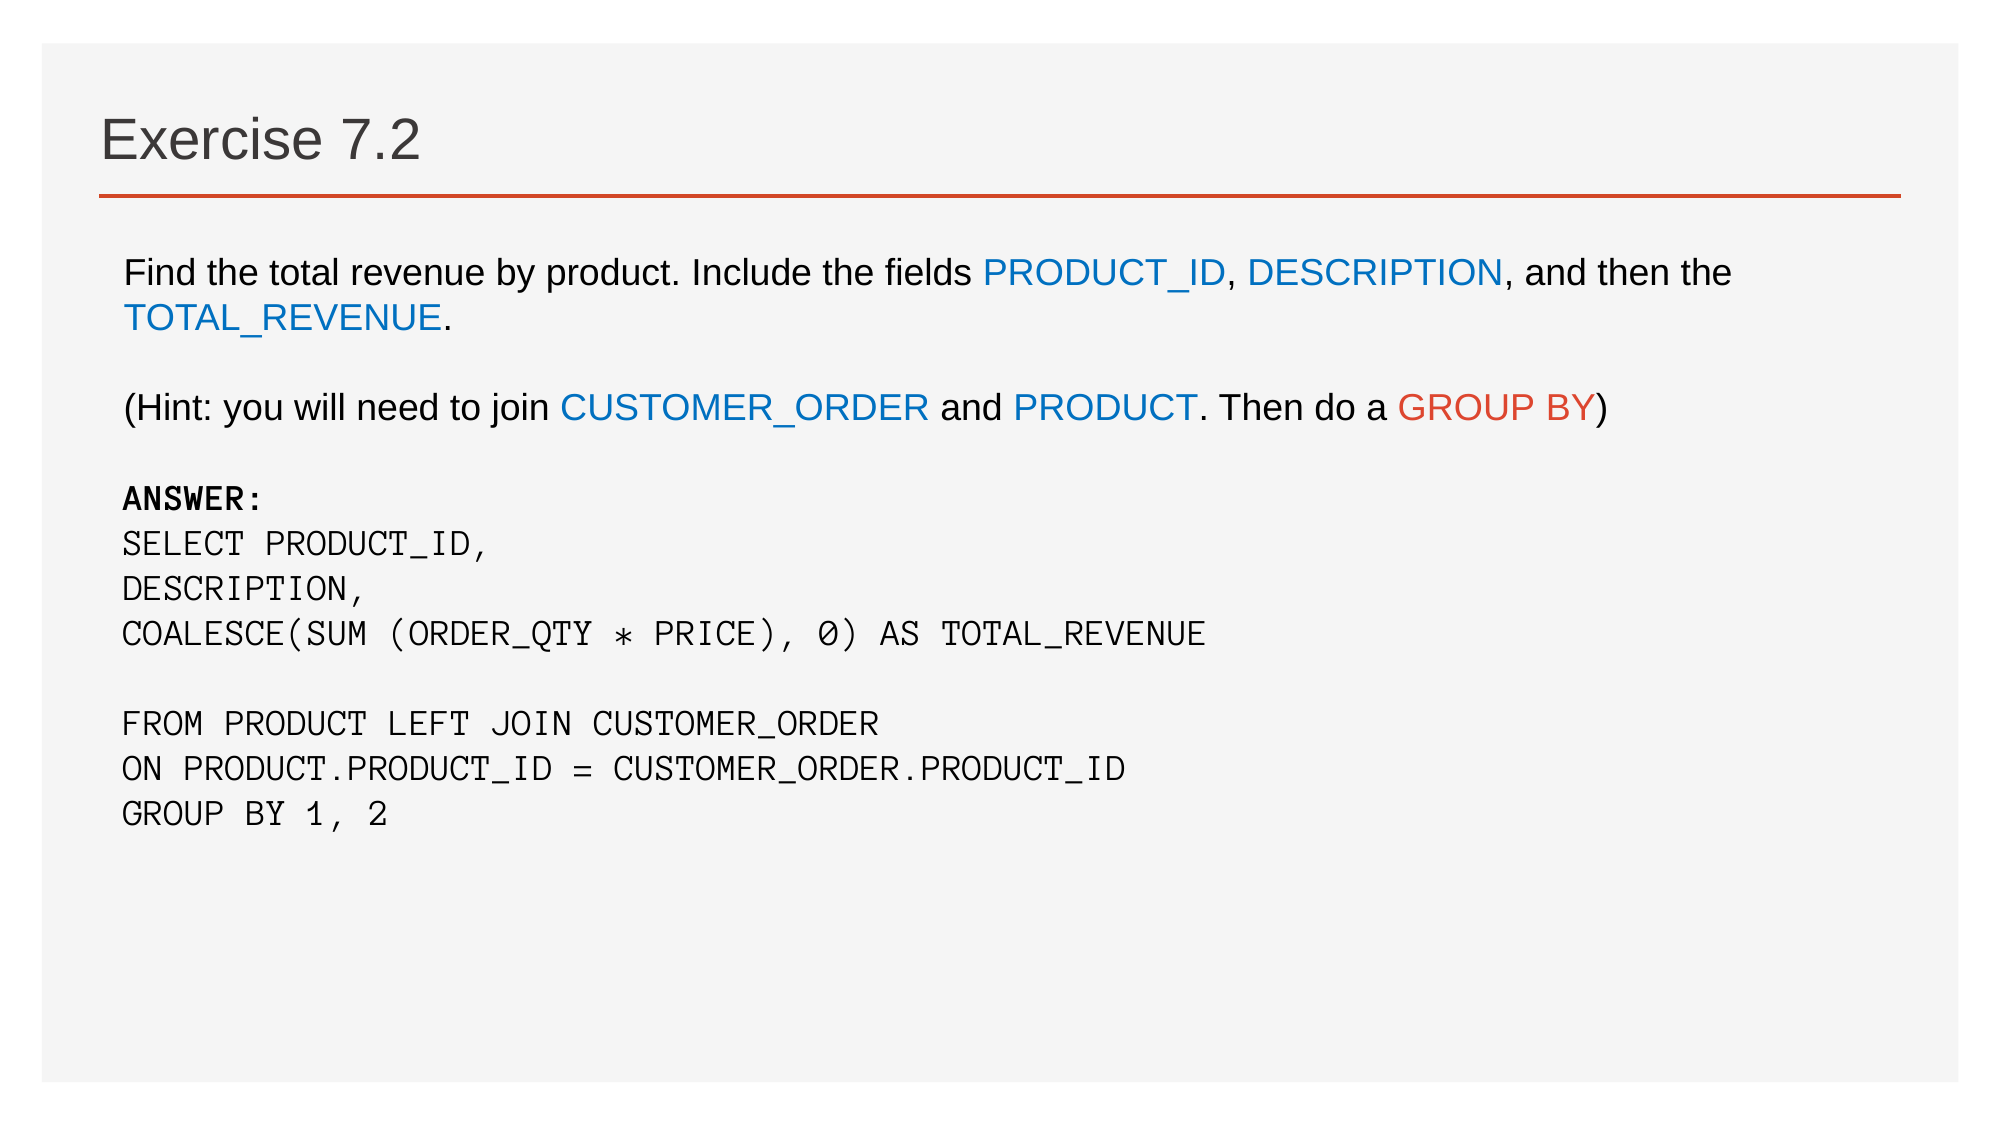

# Exercise 7.2
Find the total revenue by product. Include the fields PRODUCT_ID, DESCRIPTION, and then the TOTAL_REVENUE.

(Hint: you will need to join CUSTOMER_ORDER and PRODUCT. Then do a GROUP BY)

ANSWER:
SELECT PRODUCT_ID,
DESCRIPTION,
COALESCE(SUM (ORDER_QTY * PRICE), 0) AS TOTAL_REVENUE

FROM PRODUCT LEFT JOIN CUSTOMER_ORDER
ON PRODUCT.PRODUCT_ID = CUSTOMER_ORDER.PRODUCT_ID
GROUP BY 1, 2